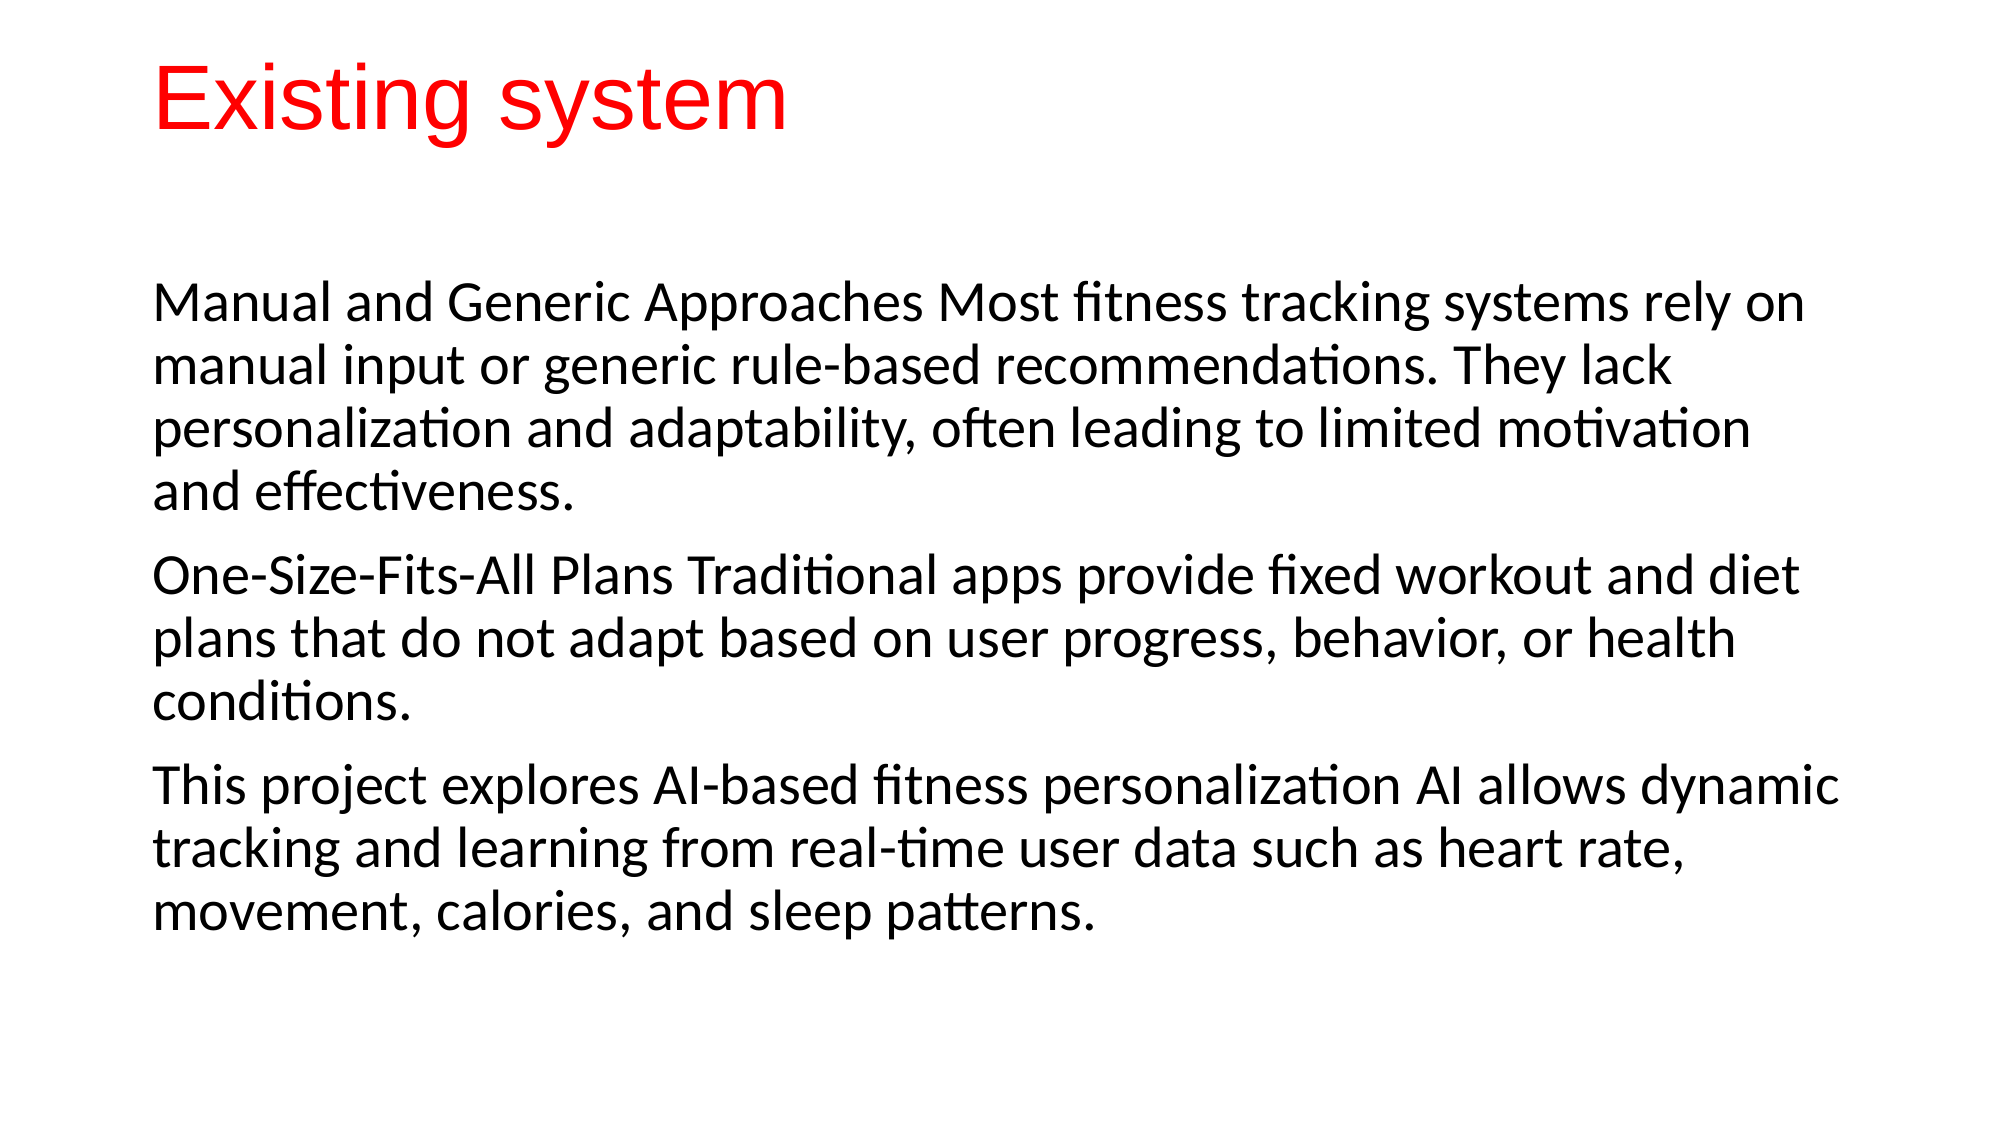

# Existing system
Manual and Generic Approaches Most fitness tracking systems rely on manual input or generic rule-based recommendations. They lack personalization and adaptability, often leading to limited motivation and effectiveness.
One-Size-Fits-All Plans Traditional apps provide fixed workout and diet plans that do not adapt based on user progress, behavior, or health conditions.
This project explores AI-based fitness personalization AI allows dynamic tracking and learning from real-time user data such as heart rate, movement, calories, and sleep patterns.